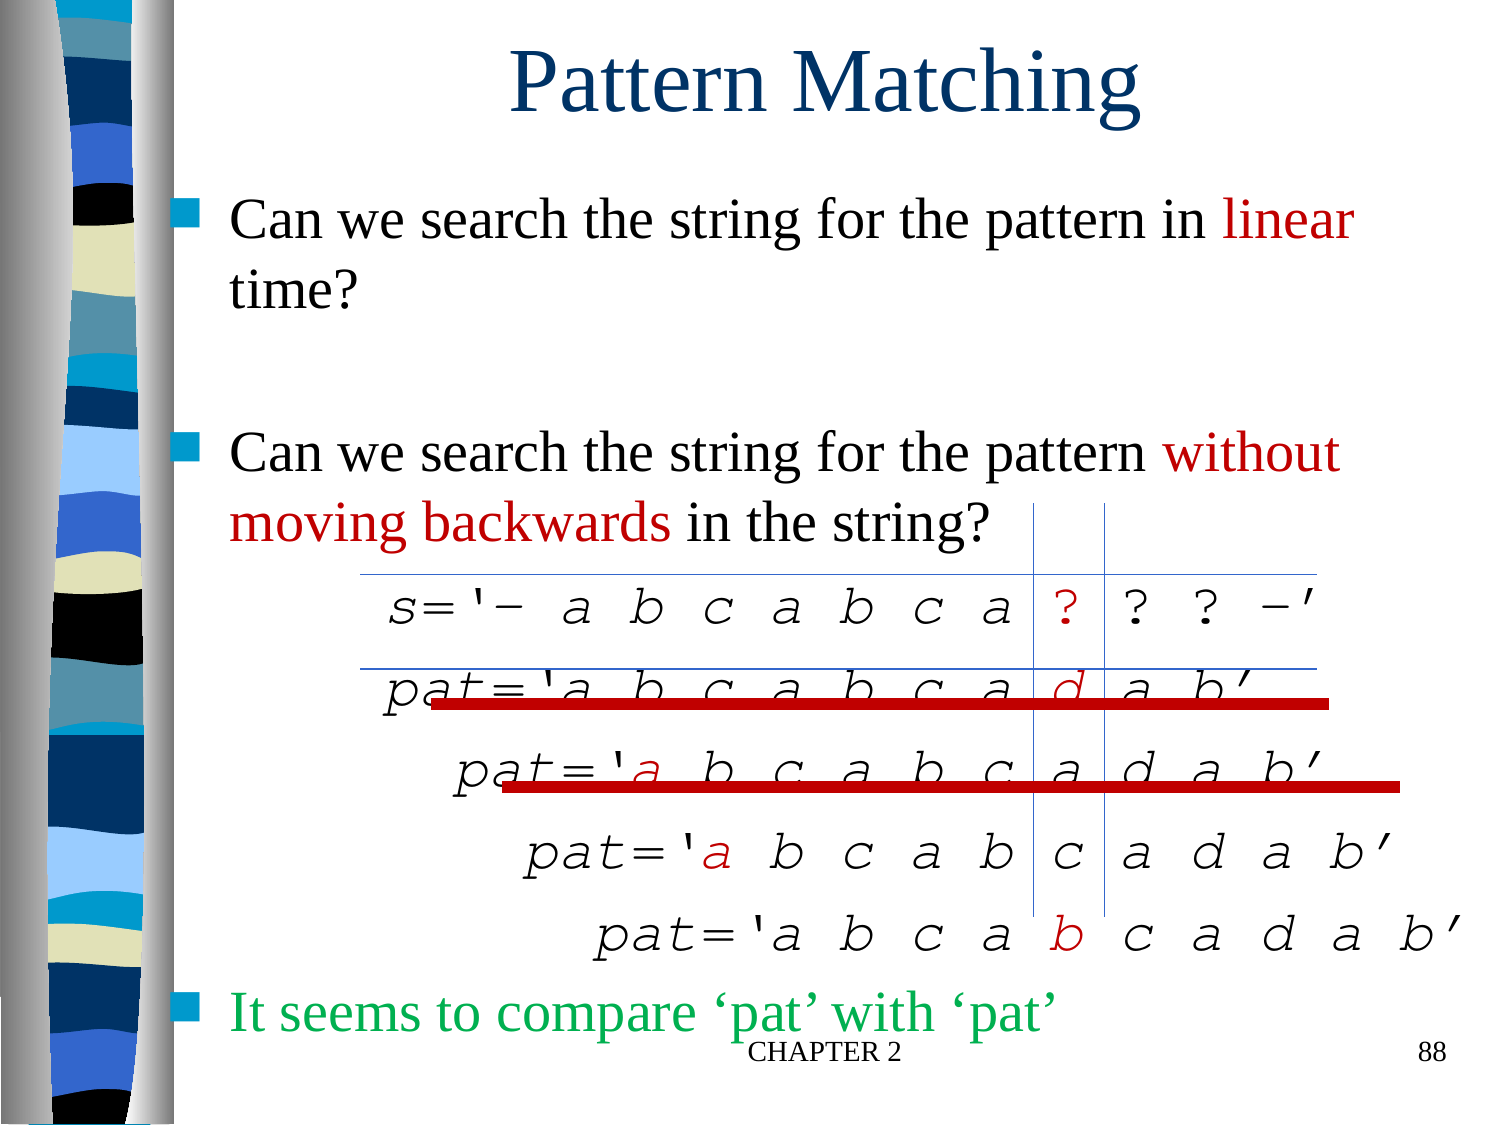

# Pattern Matching
Can we search the string for the pattern in linear time?

Can we search the string for the pattern without moving backwards in the string?
      s=‘- a b c a b c a ? ? ? -’
      pat=‘a b c a b c a d a b’
        pat=‘a b c a b c a d a b’
          pat=‘a b c a b c a d a b’
            pat=‘a b c a b c a d a b’
It seems to compare ‘pat’ with ‘pat’

CHAPTER 2
88